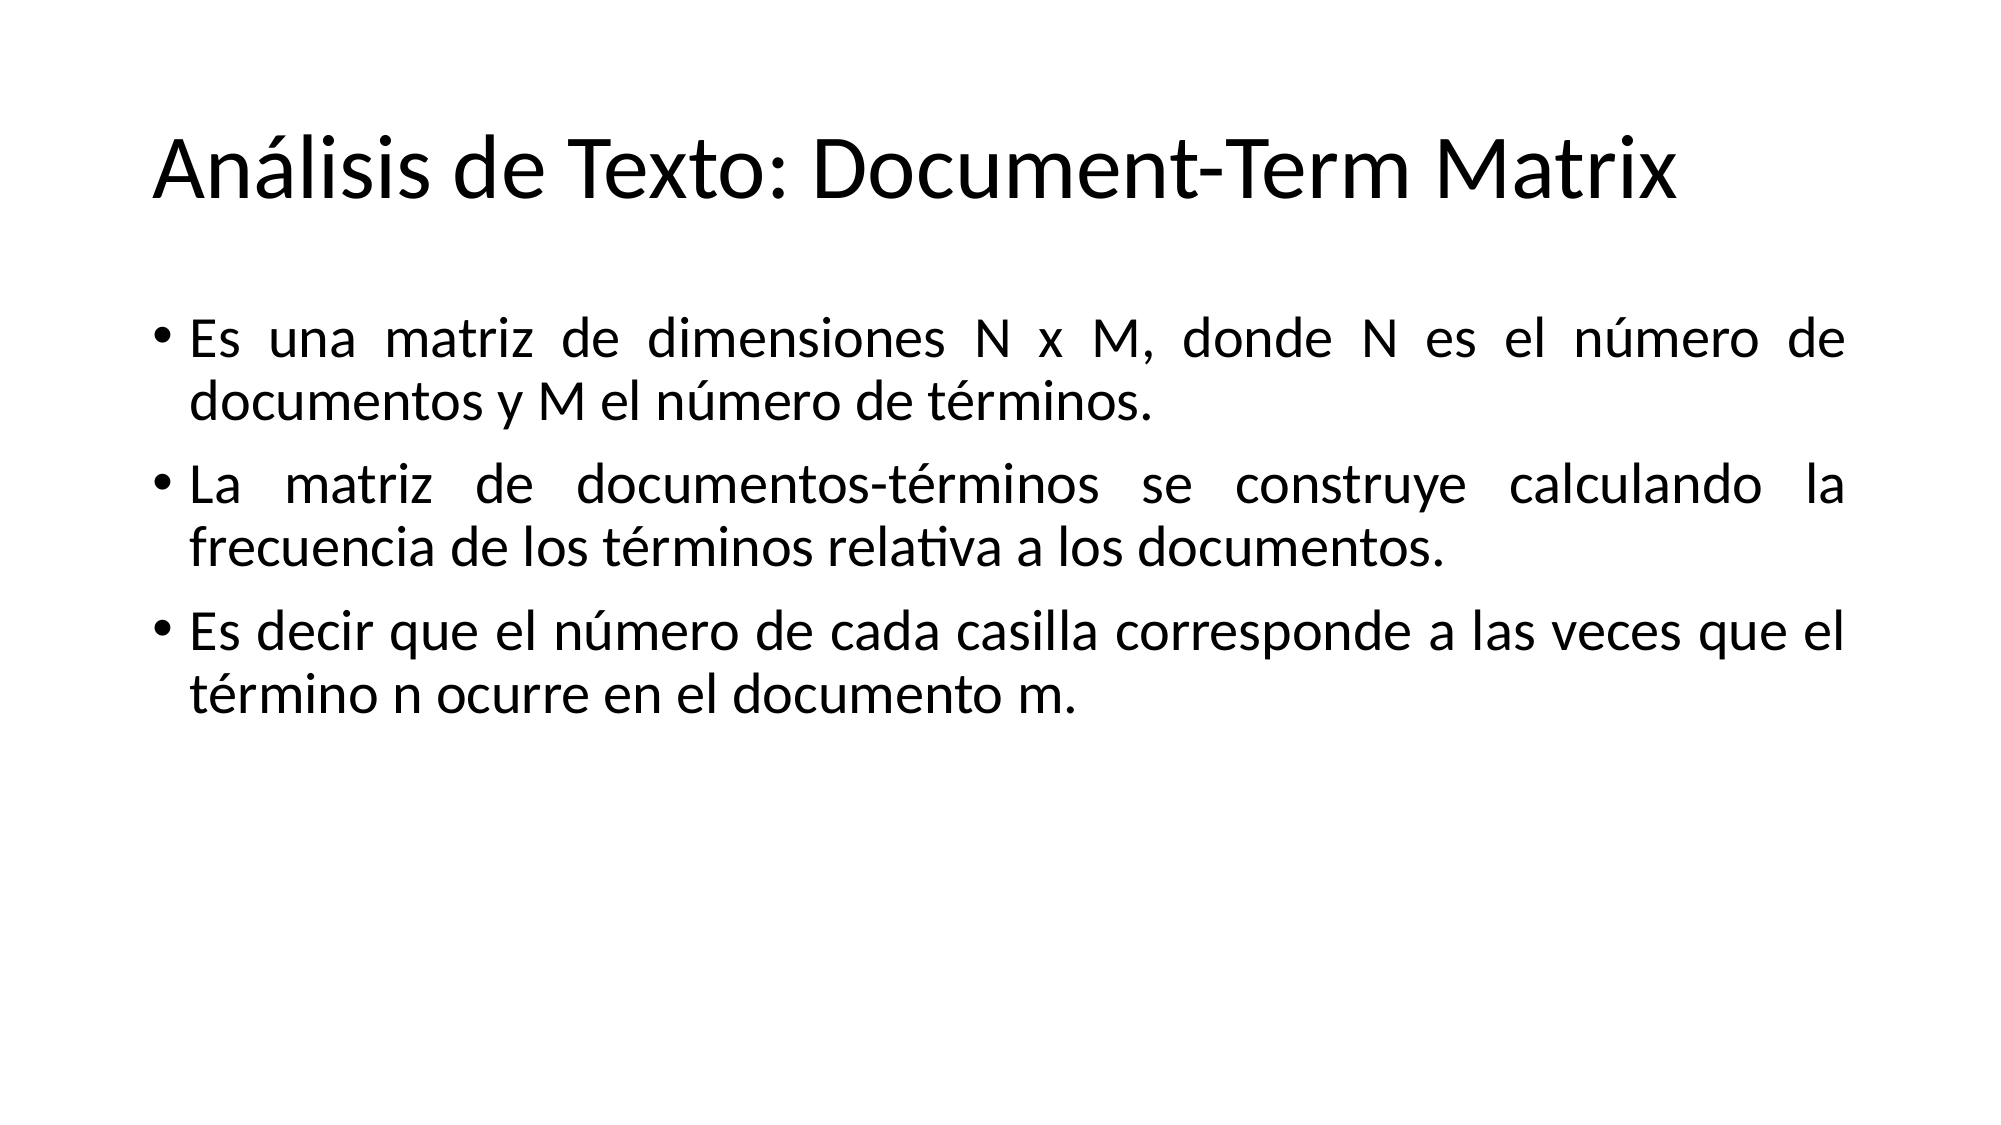

# Análisis de Texto: Document-Term Matrix
Es una matriz de dimensiones N x M, donde N es el número de documentos y M el número de términos.
La matriz de documentos-términos se construye calculando la frecuencia de los términos relativa a los documentos.
Es decir que el número de cada casilla corresponde a las veces que el término n ocurre en el documento m.